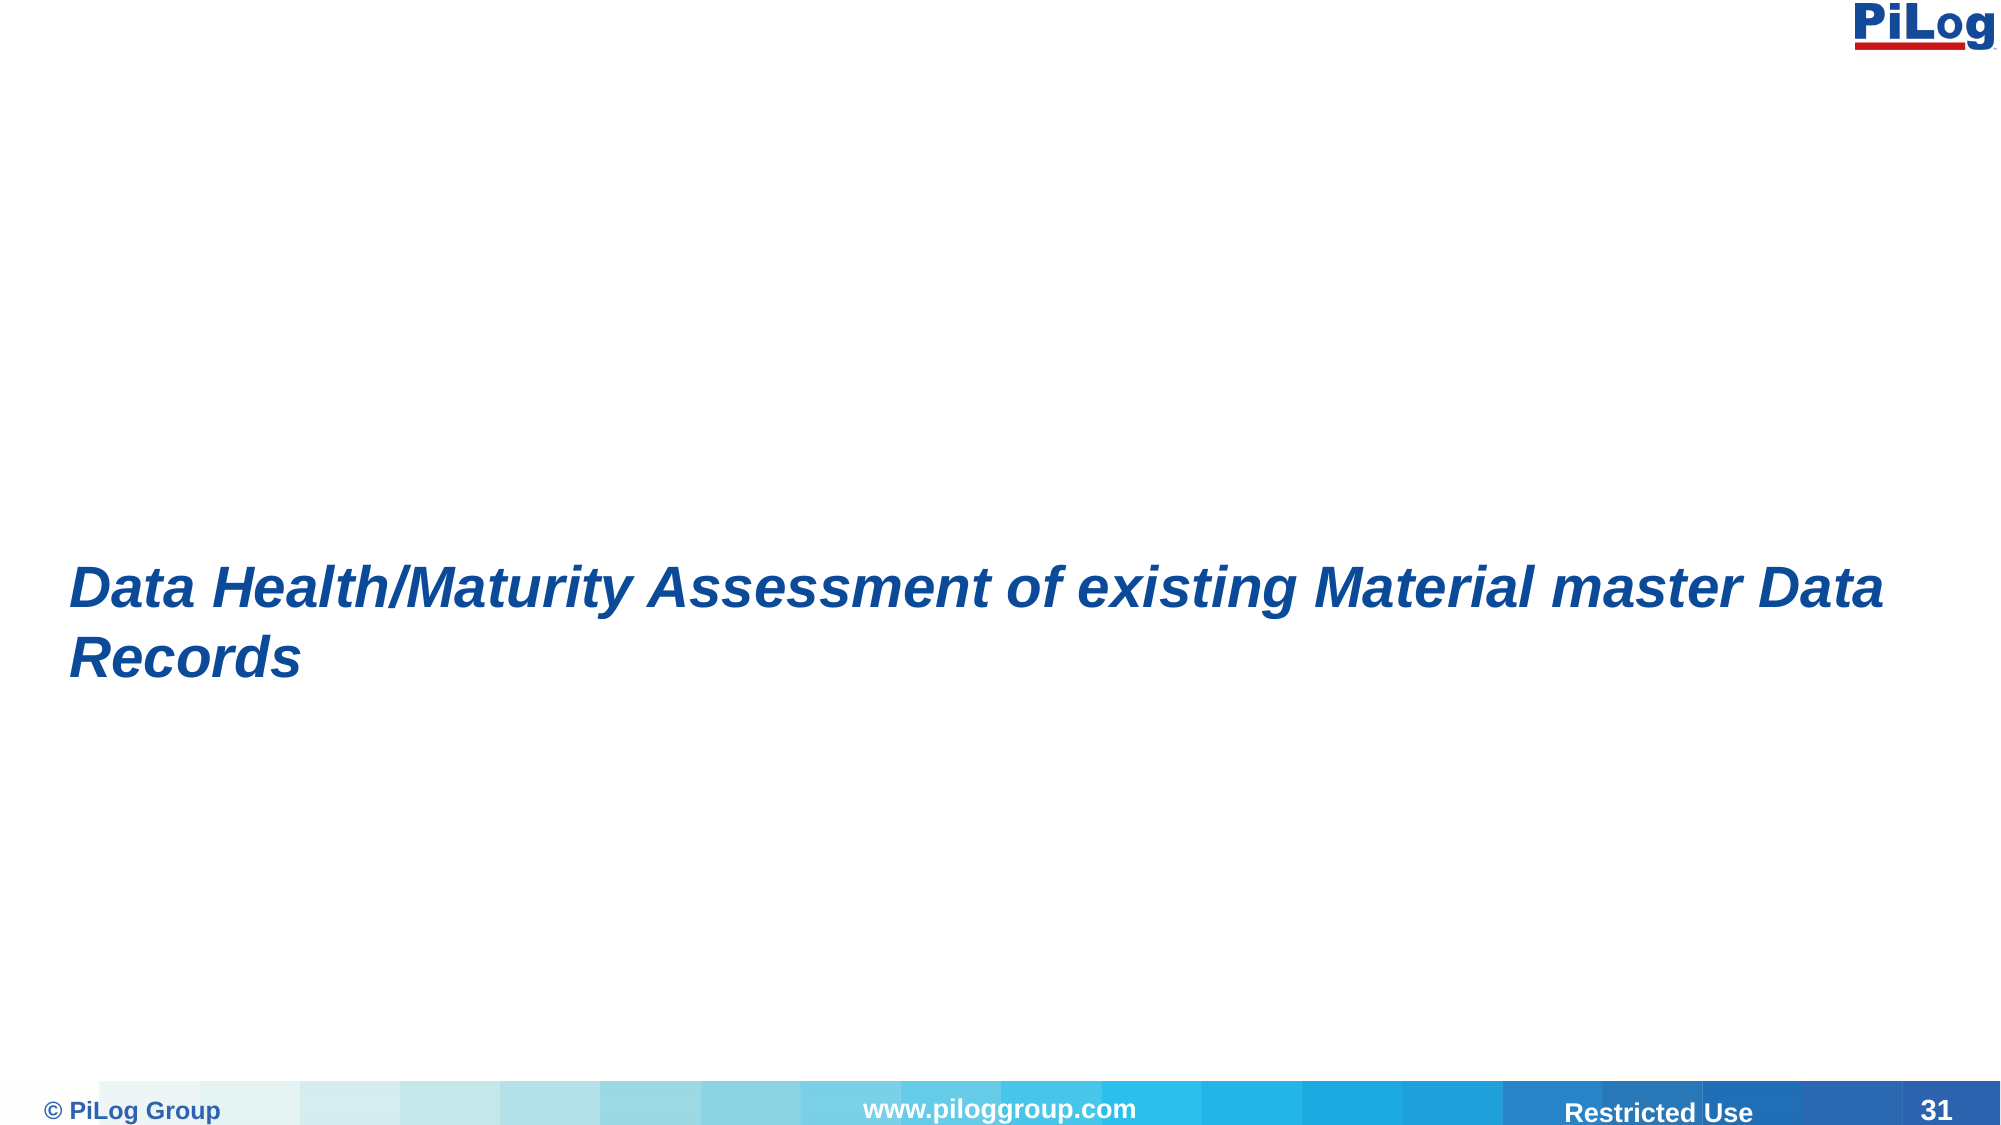

Data Health/Maturity Assessment of existing Material master Data Records
© PiLog Group
31
www.piloggroup.com
Restricted Use